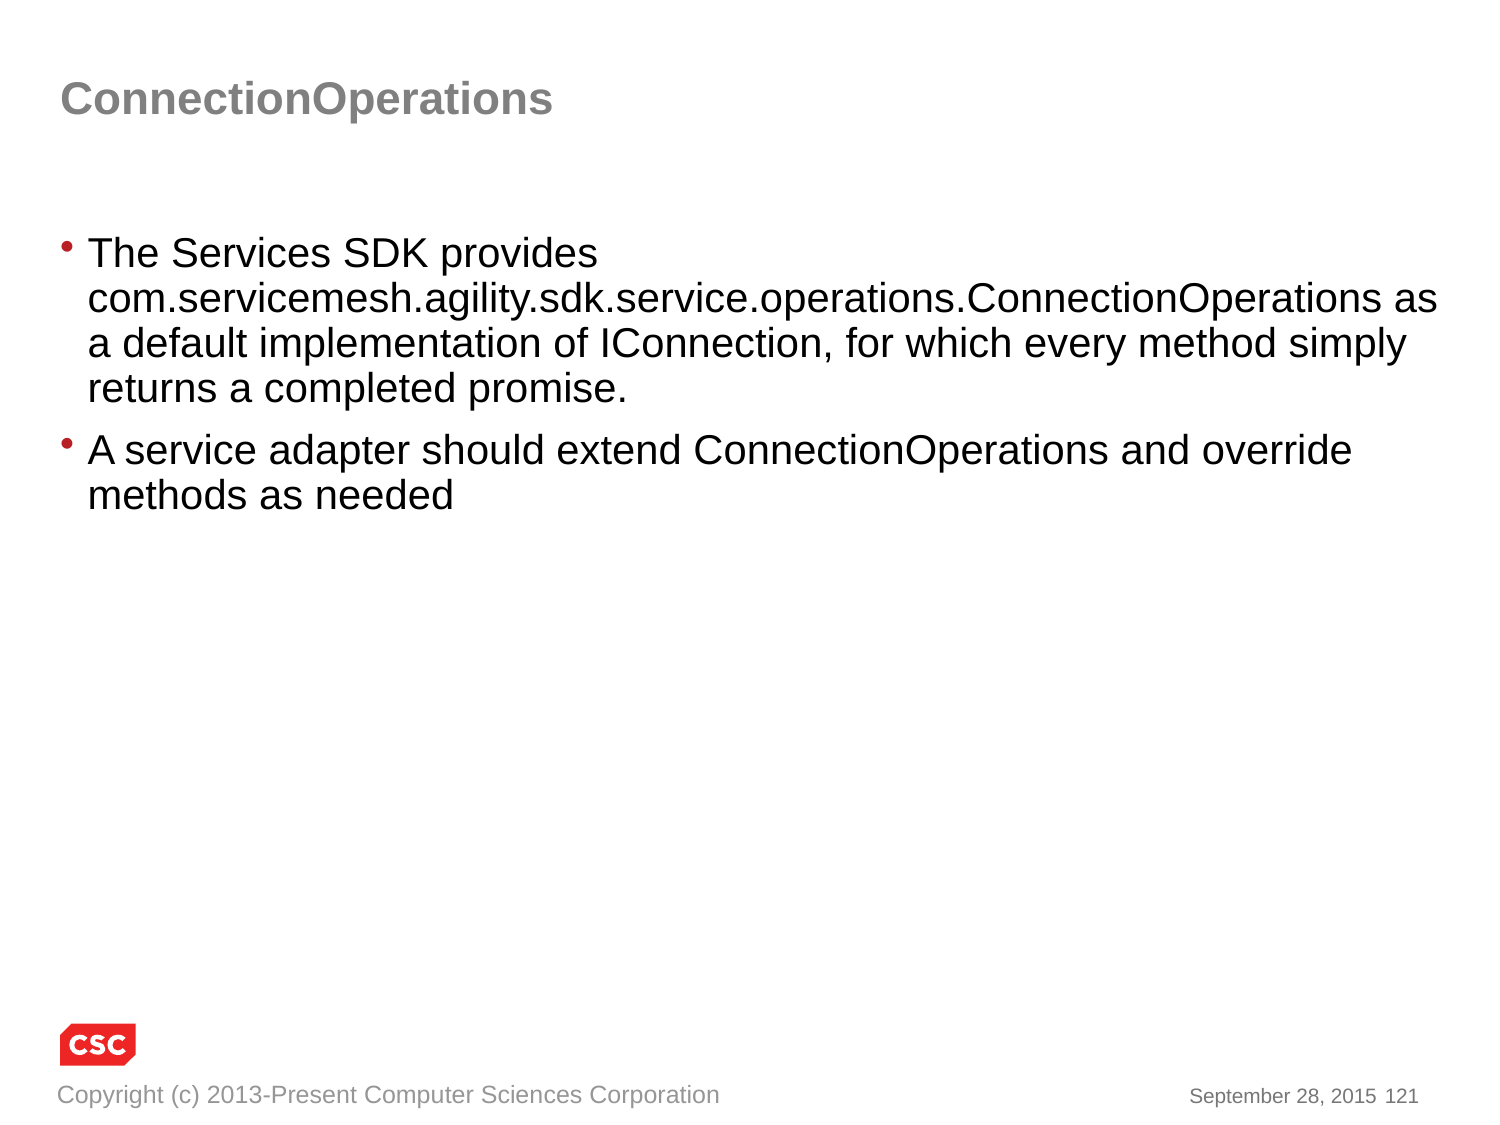

# ConnectionOperations
The Services SDK provides com.servicemesh.agility.sdk.service.operations.ConnectionOperations as a default implementation of IConnection, for which every method simply returns a completed promise.
A service adapter should extend ConnectionOperations and override methods as needed